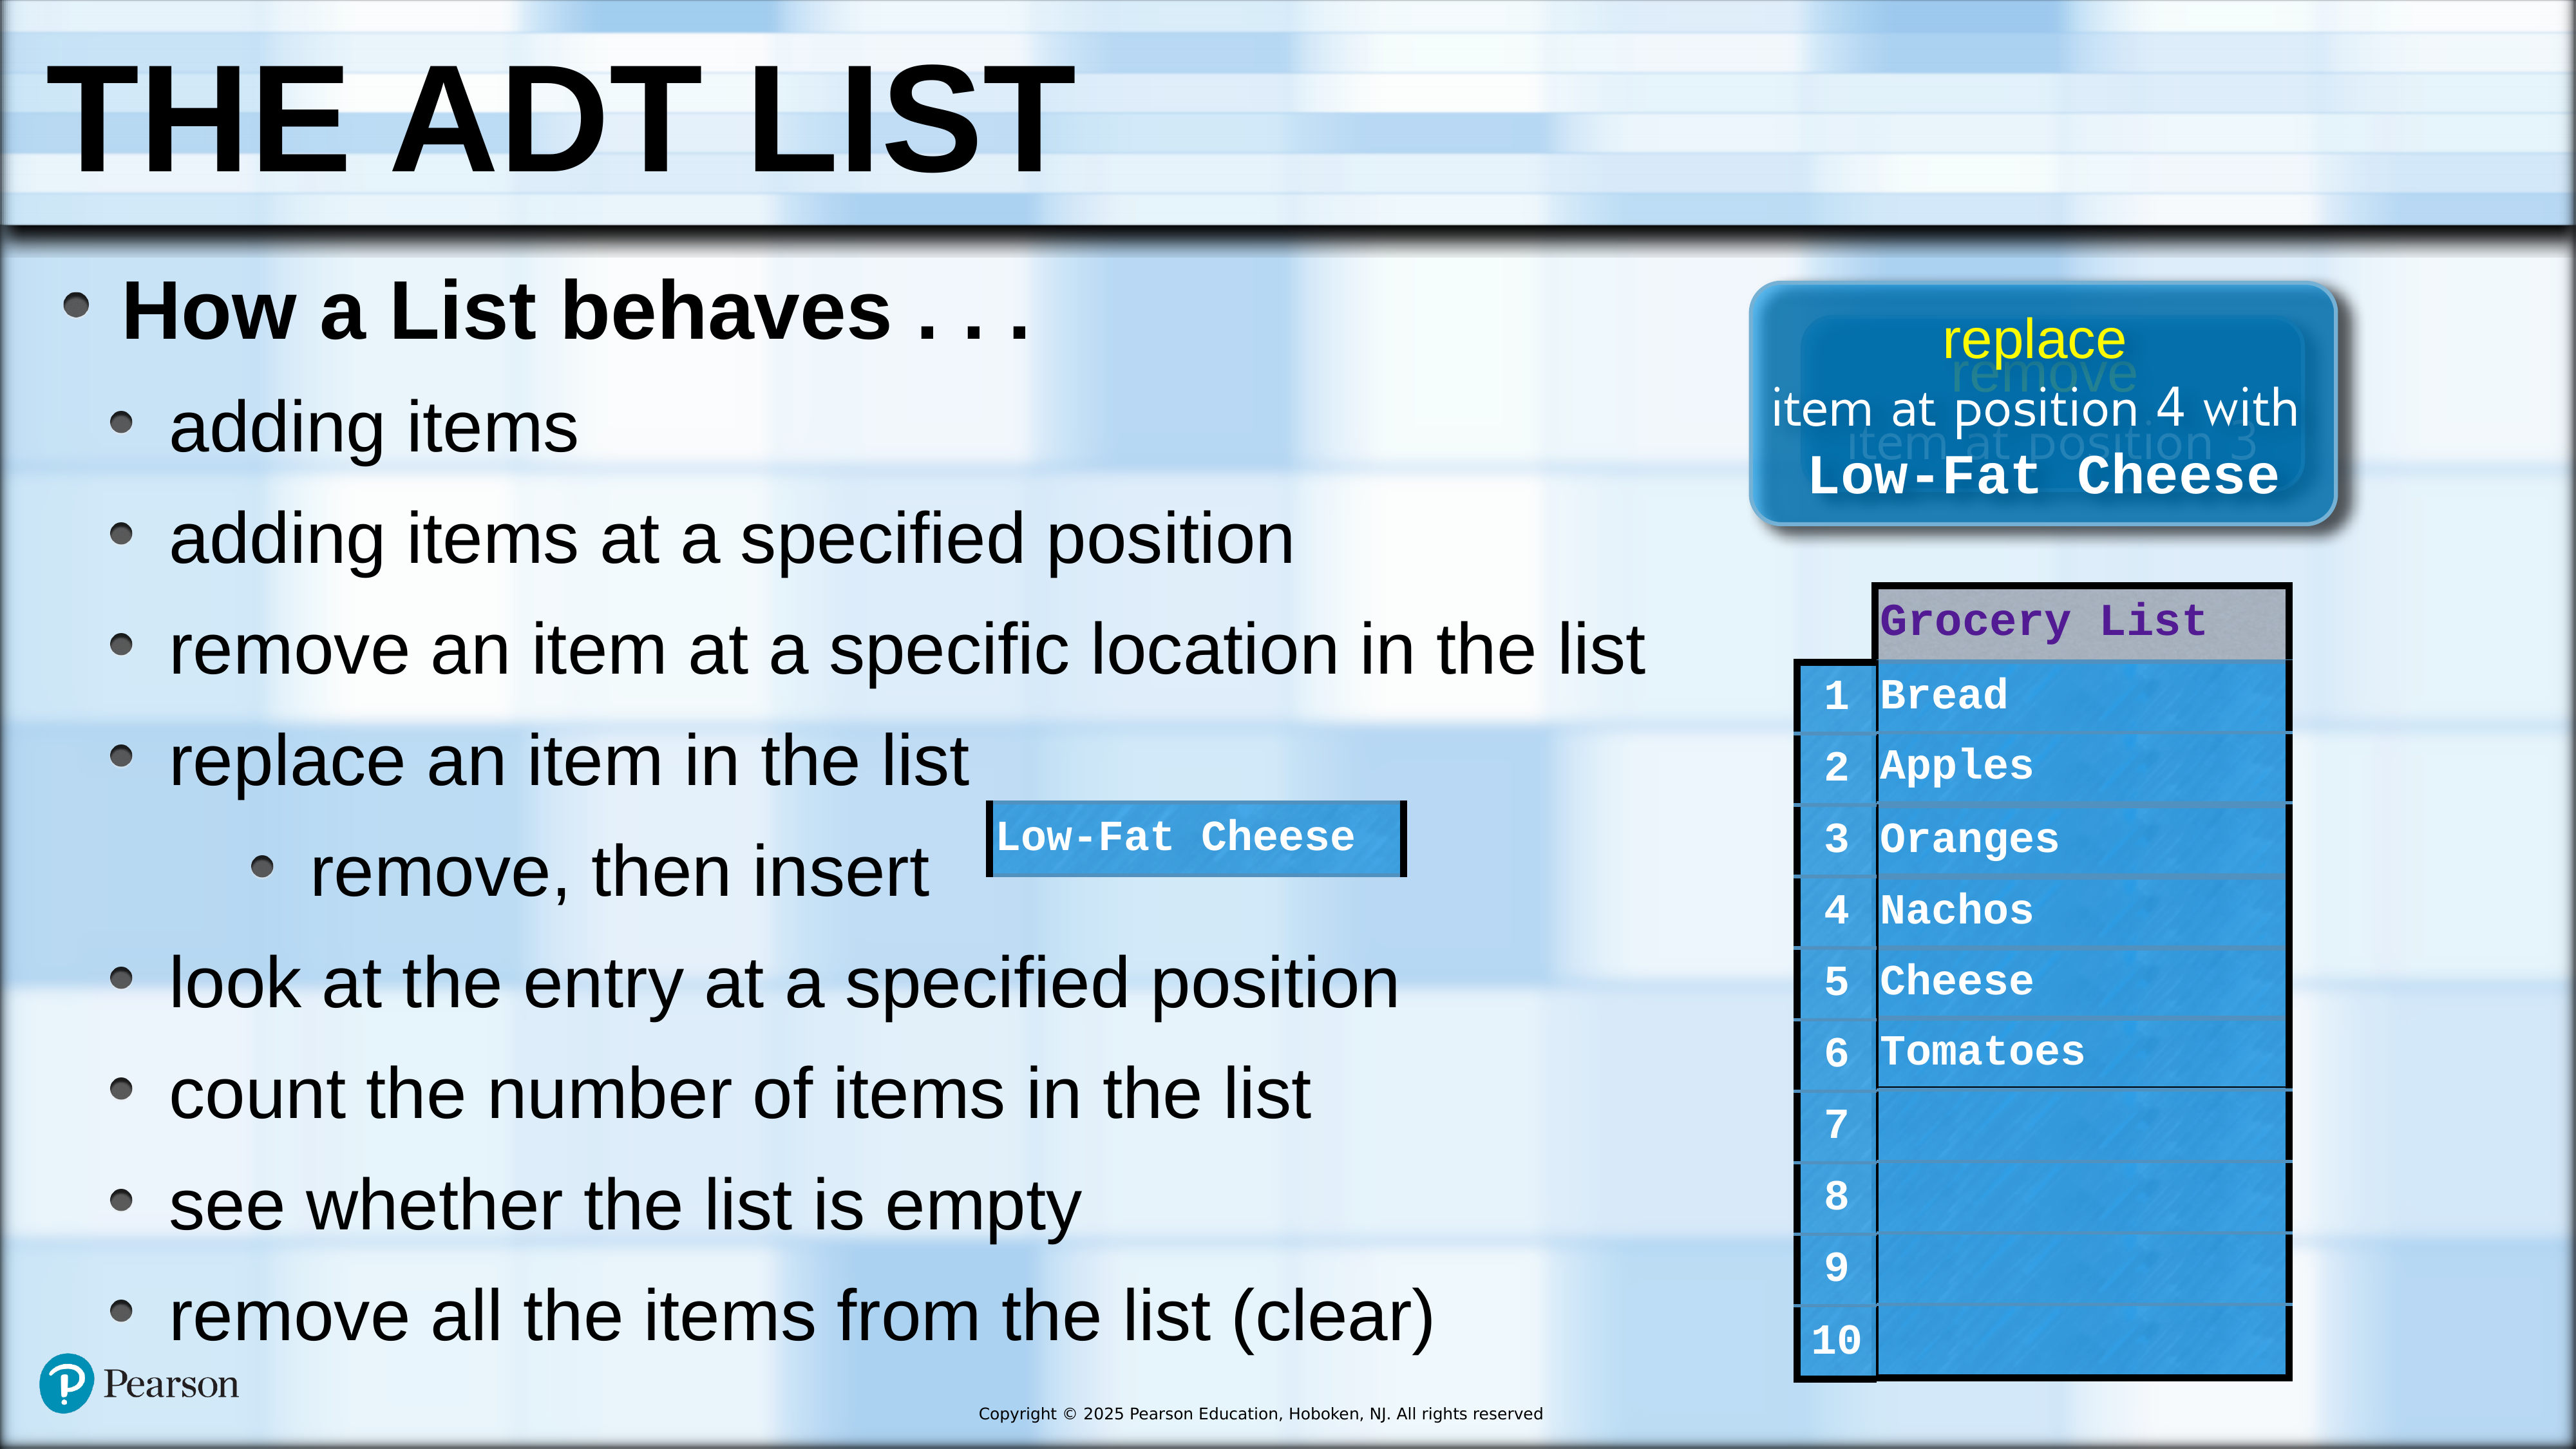

# The ADT List
How a List behaves . . .
adding items
adding items at a specified position
remove an item at a specific location in the list
replace an item in the list
remove, then insert
look at the entry at a specified position
count the number of items in the list
see whether the list is empty
remove all the items from the list (clear)
replace
item at position 4 with
Low-Fat Cheese
remove
item at position 3
| Grocery List |
| --- |
|  |
|  |
|  |
|  |
|  |
|  |
|  |
|  |
|  |
|  |
| Grocery List |
| --- |
|  |
|  |
|  |
|  |
|  |
|  |
|  |
|  |
|  |
|  |
| 1 |
| --- |
| 2 |
| 3 |
| 4 |
| 5 |
| 6 |
| 7 |
| 8 |
| 9 |
| 10 |
| Bread |
| --- |
| Apples |
| Low-Fat Cheese |
| --- |
| Oranges |
| --- |
| Nachos |
| --- |
| Cheese |
| --- |
| Tomatoes |
| --- |